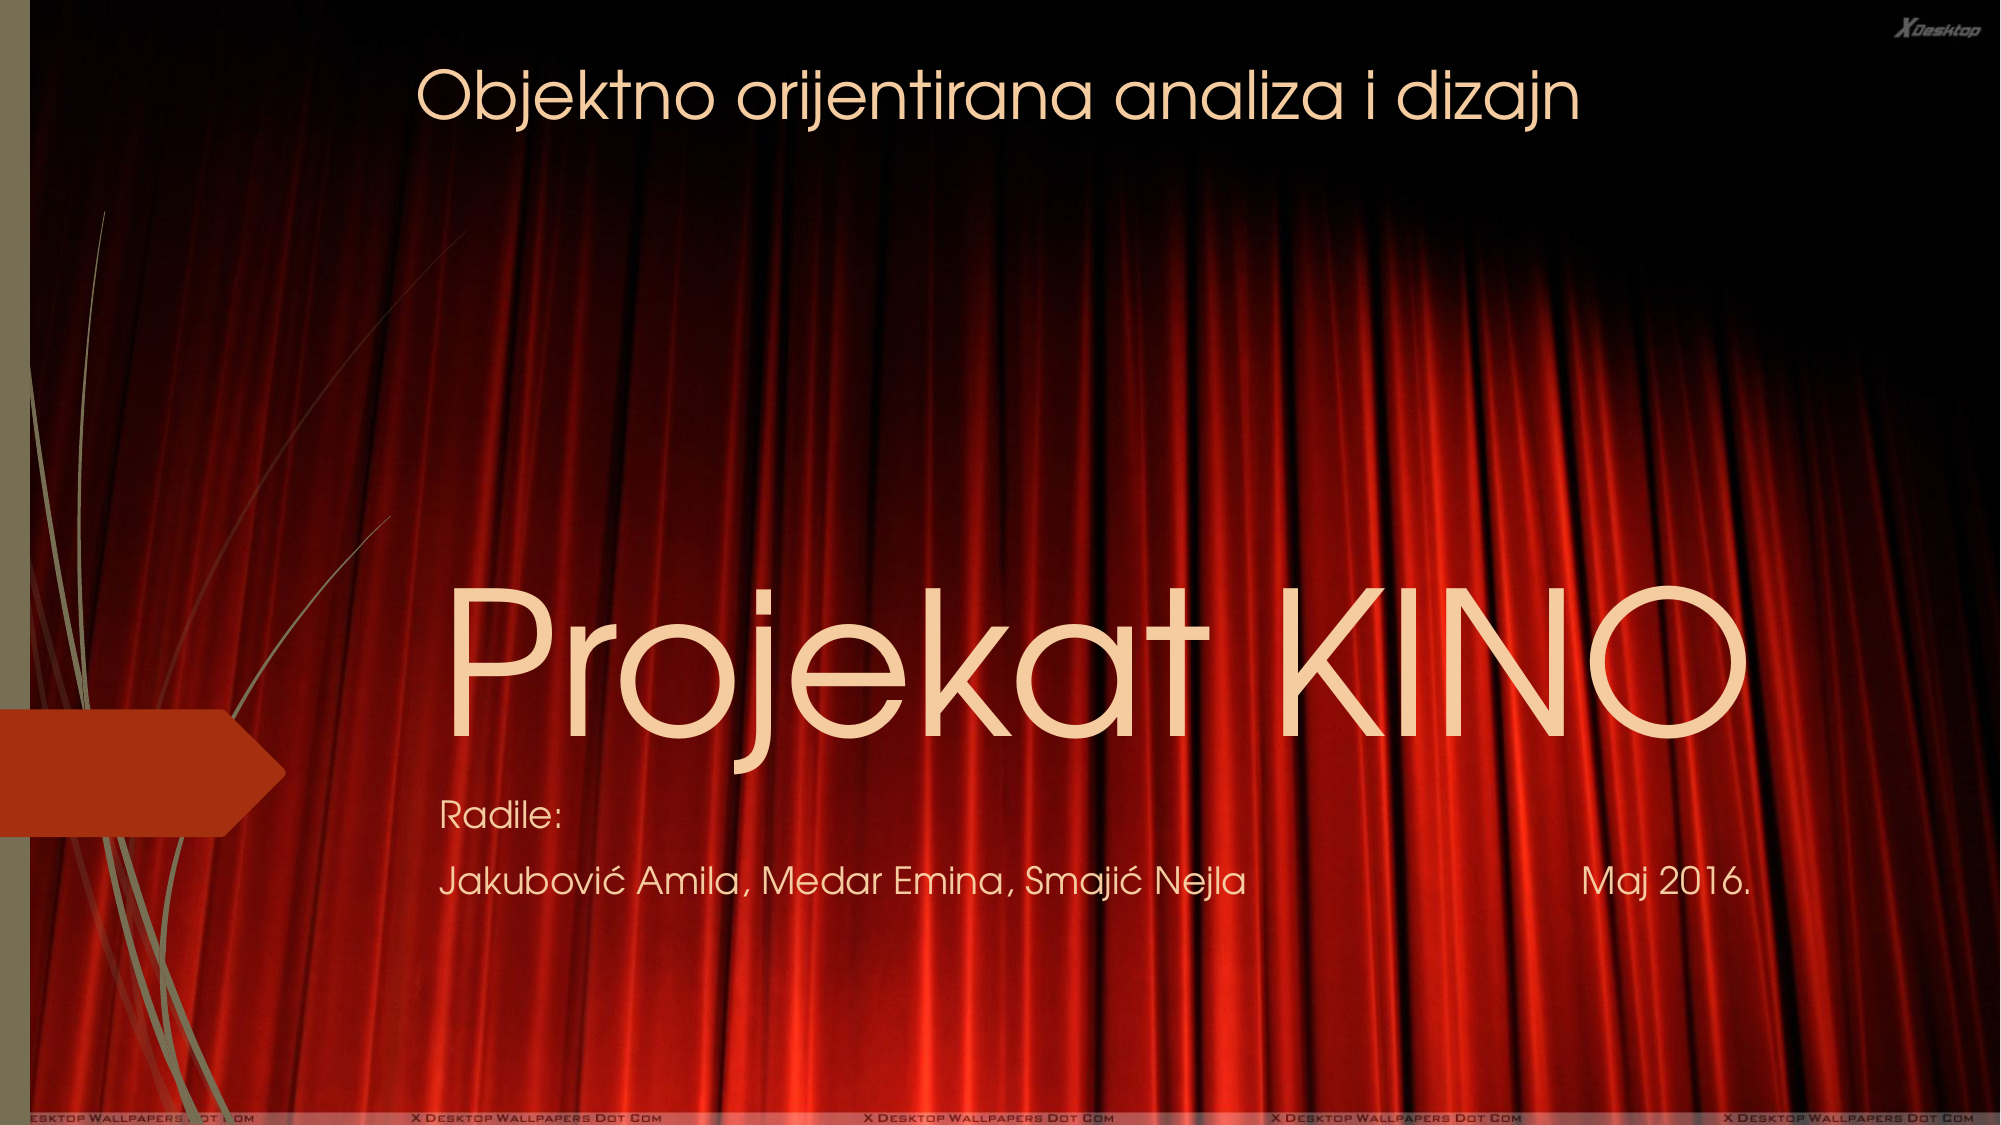

Objektno orijentirana analiza i dizajn
# Projekat KINO
Radile:
Jakubović Amila, Medar Emina, Smajić Nejla                                Maj 2016.